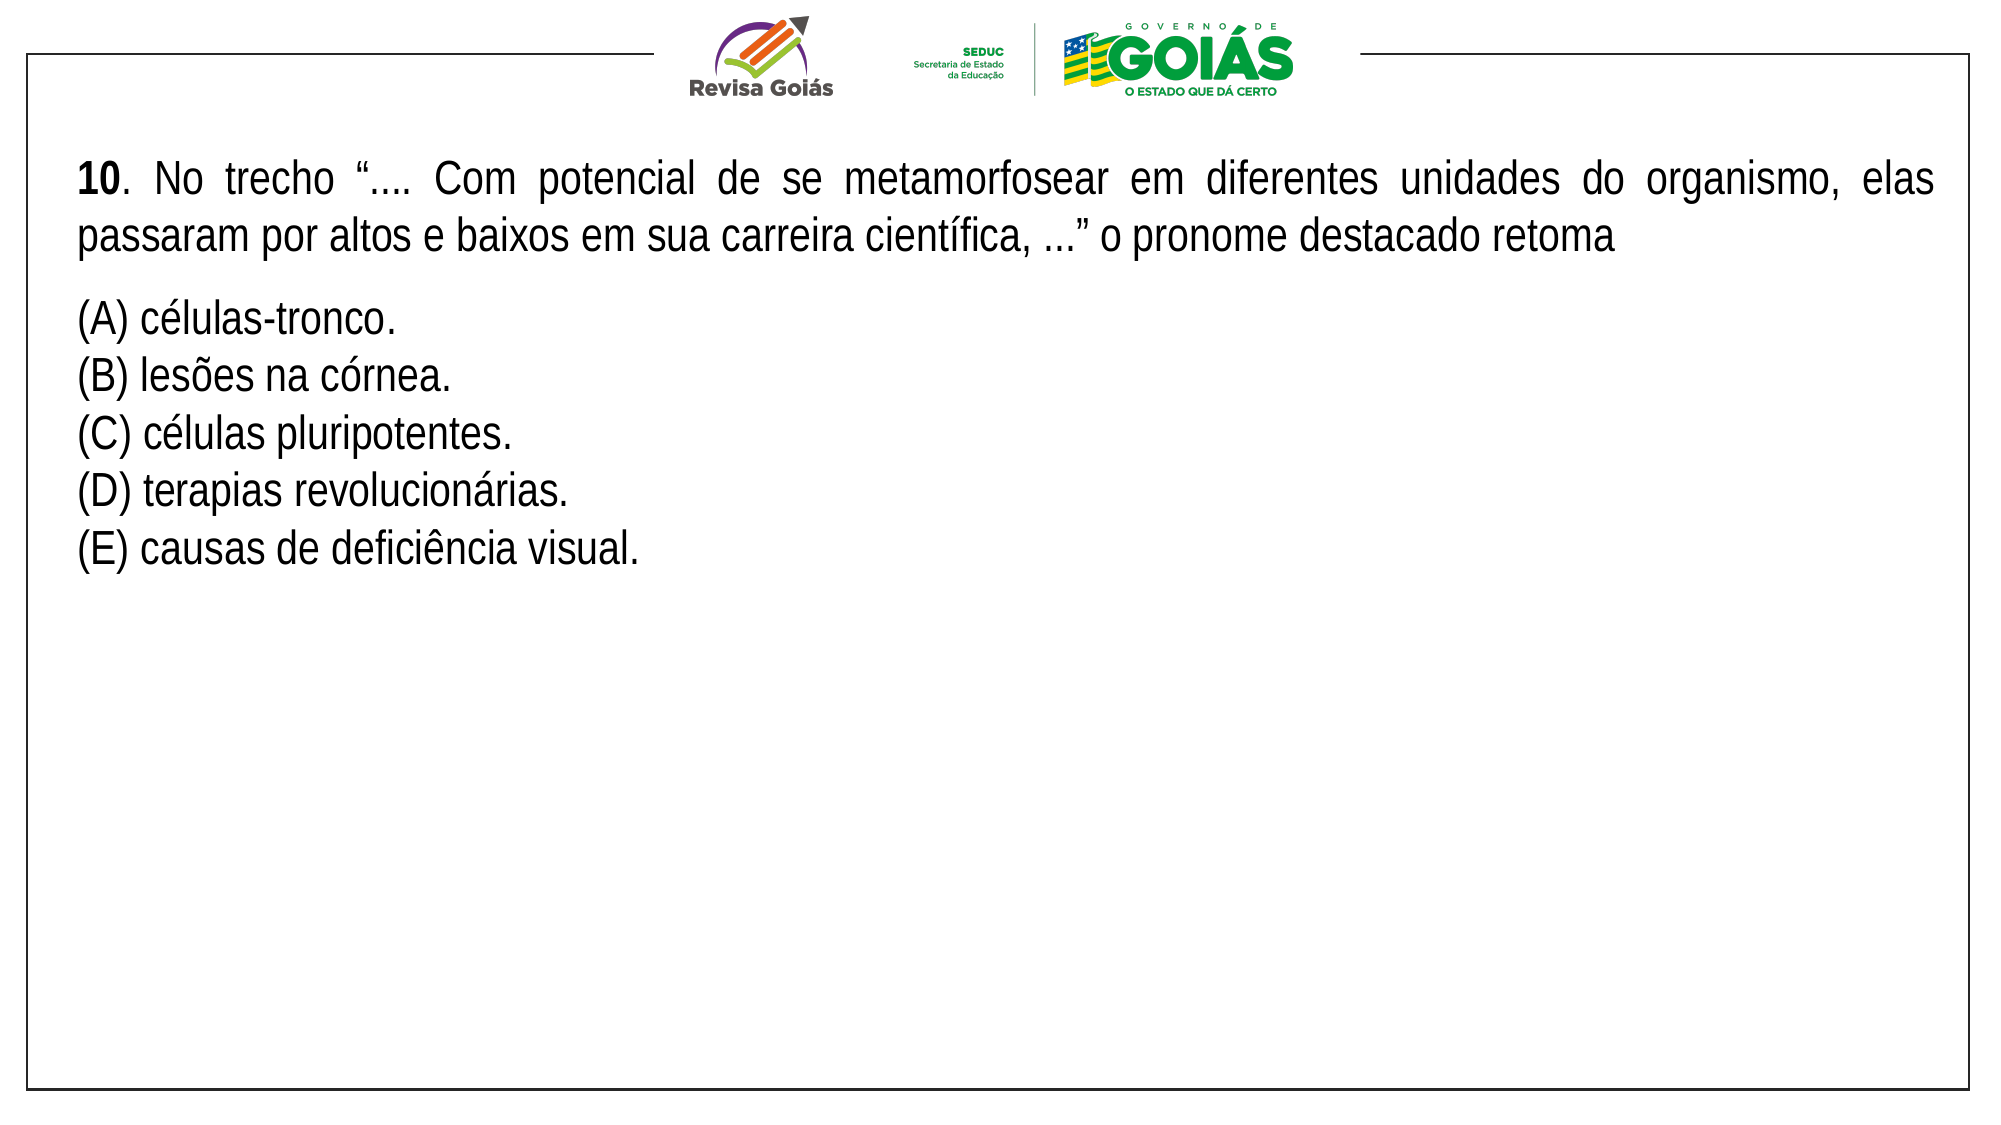

10. No trecho “.... Com potencial de se metamorfosear em diferentes unidades do organismo, elas passaram por altos e baixos em sua carreira científica, ...” o pronome destacado retoma

(A) células-tronco.
(B) lesões na córnea.
(C) células pluripotentes.
(D) terapias revolucionárias.
(E) causas de deficiência visual.